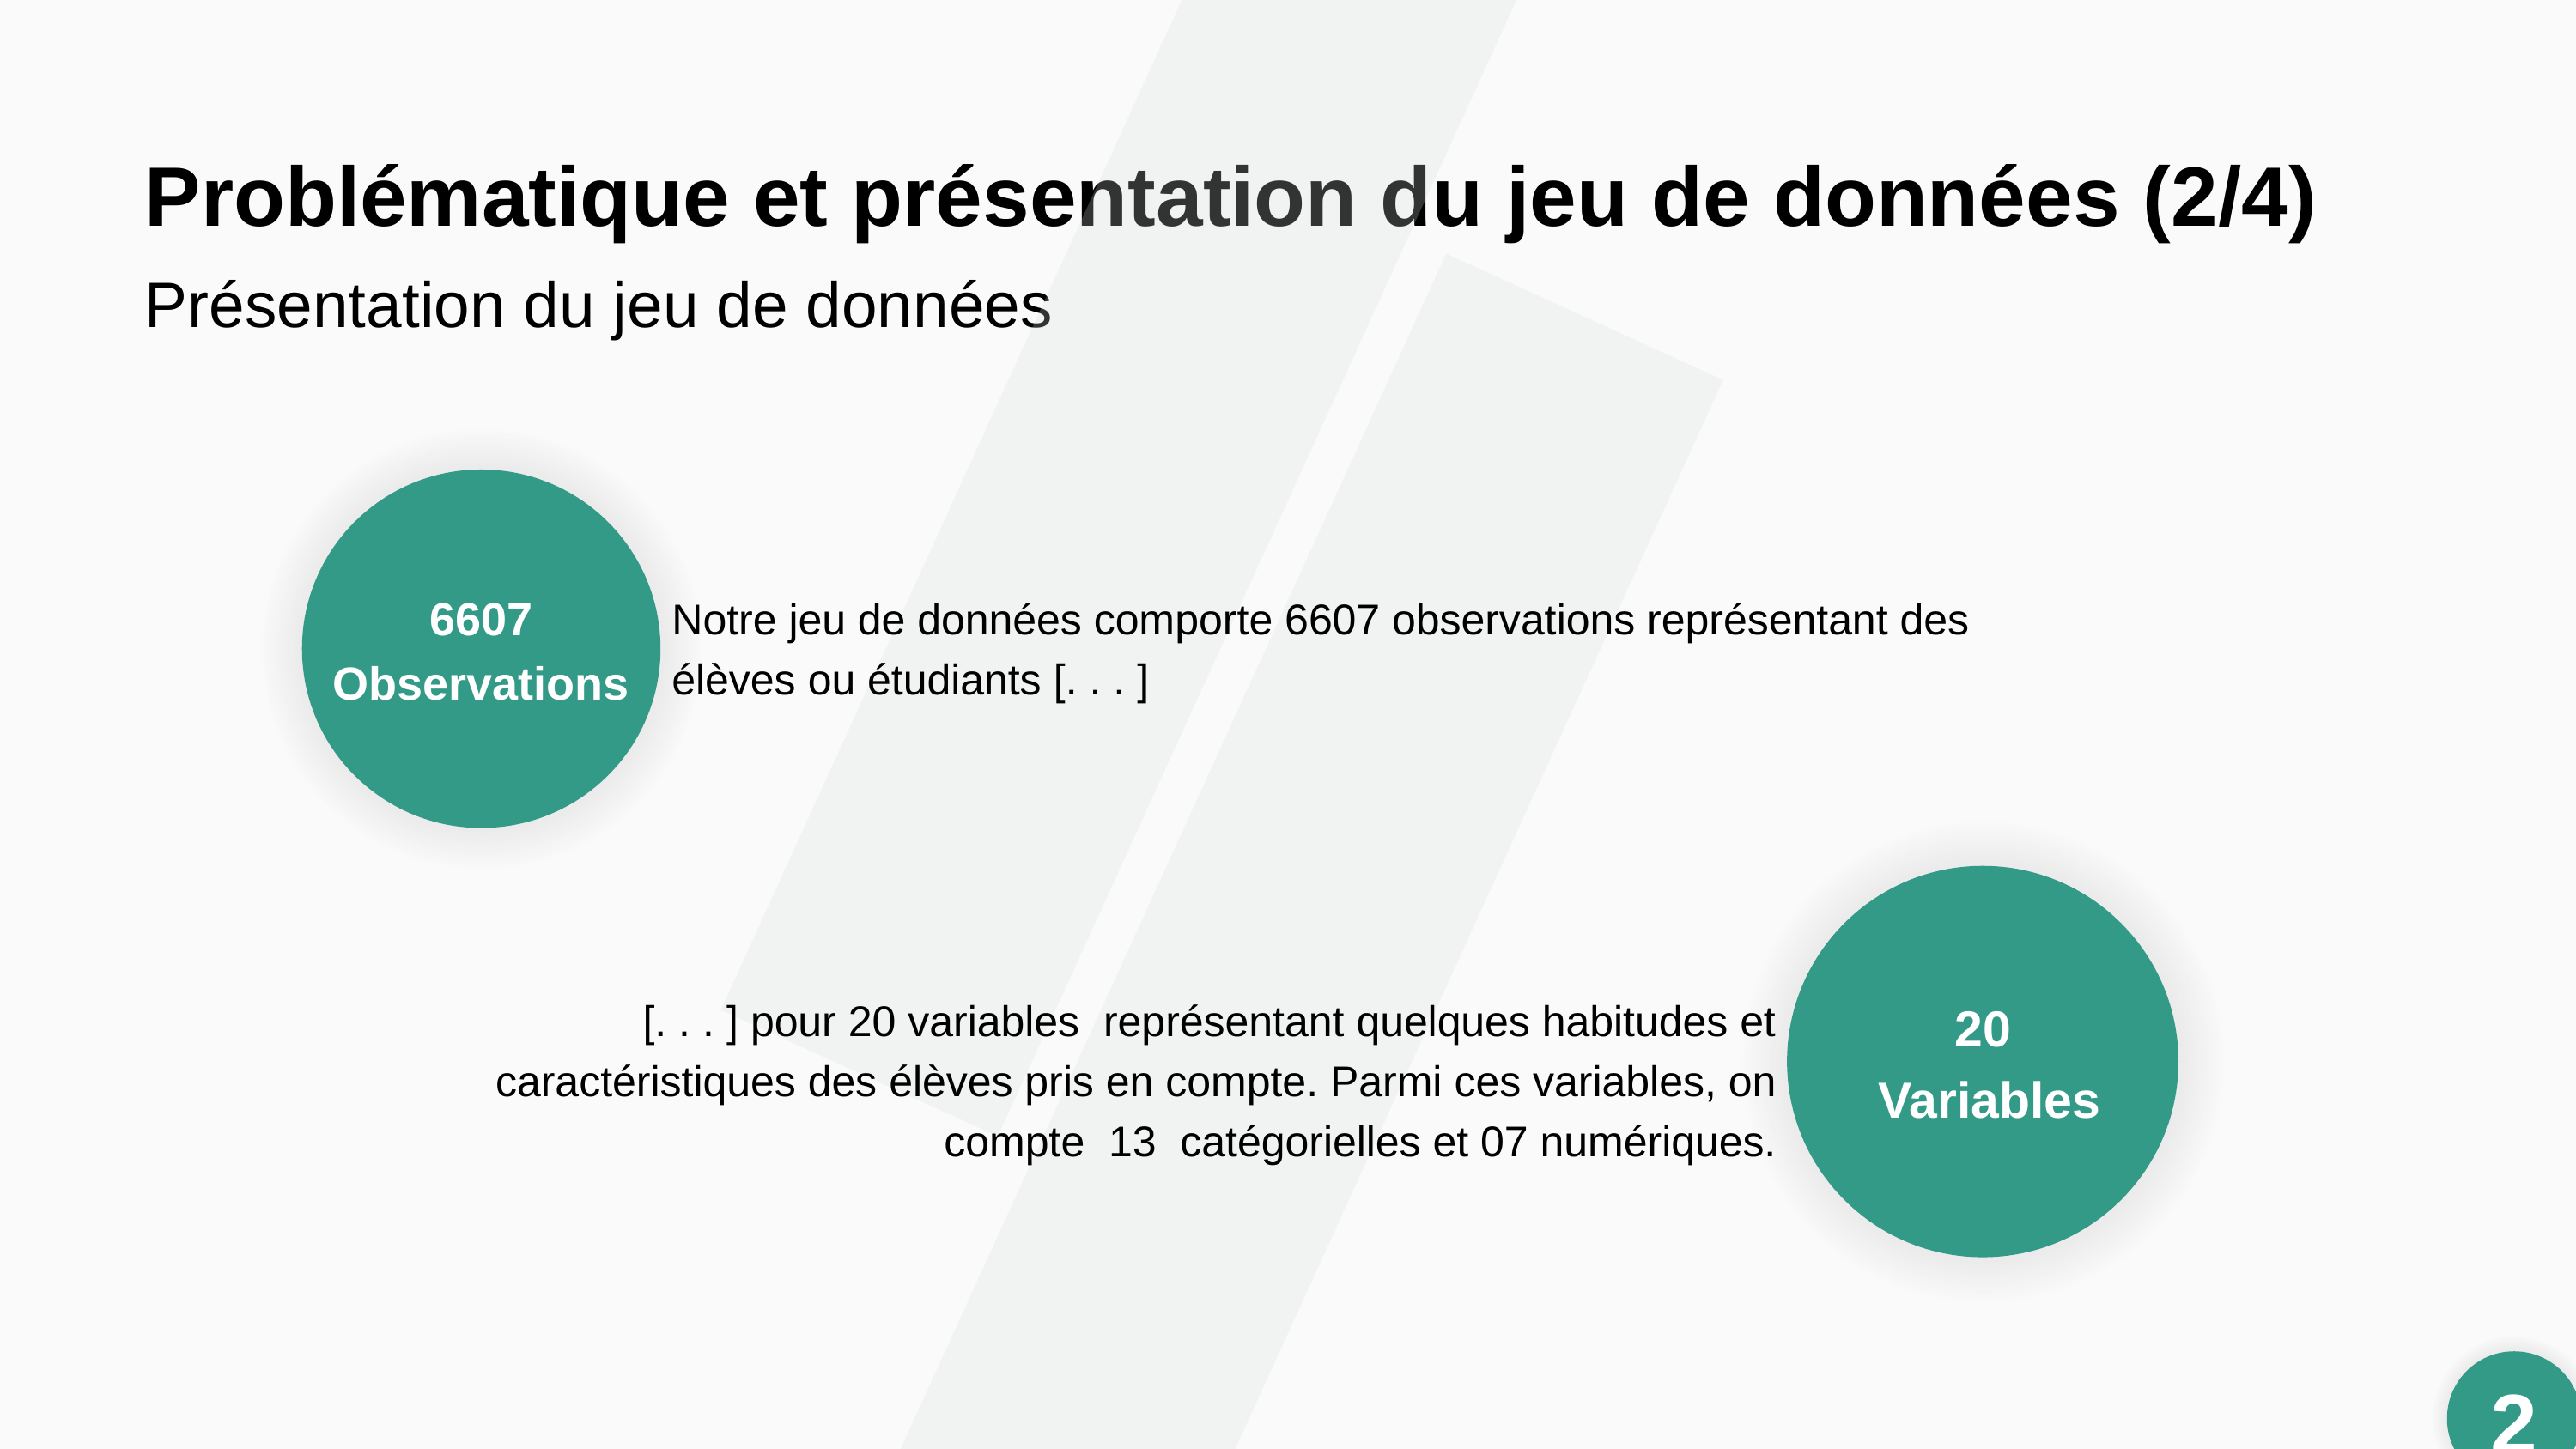

Problématique et présentation du jeu de données (2/4)

Présentation du jeu de données

6607
Observations
Notre jeu de données comporte 6607 observations représentant des élèves ou étudiants [. . . ]

20
 Variables
  [. . . ] pour 20 variables  représentant quelques habitudes et caractéristiques des élèves pris en compte. Parmi ces variables, on compte  13  catégorielles et 07 numériques.

2